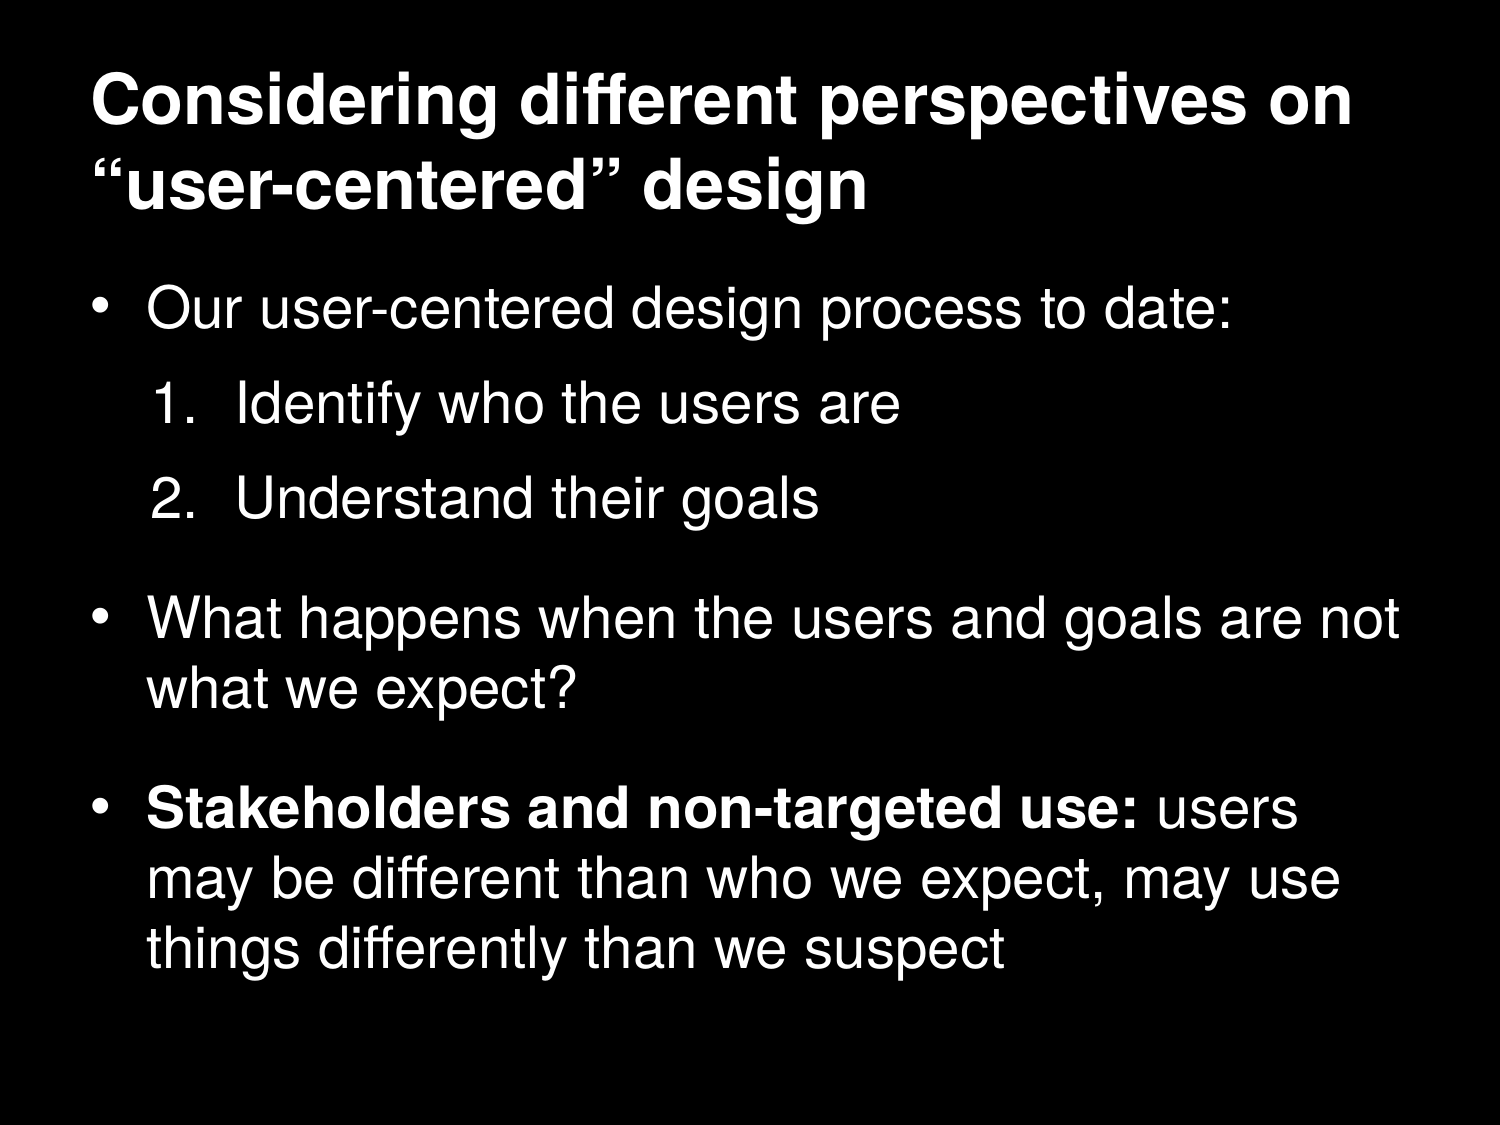

# Considering different perspectives on “user-centered” design
Our user-centered design process to date:
Identify who the users are
Understand their goals
What happens when the users and goals are not what we expect?
Stakeholders and non-targeted use: users may be different than who we expect, may use things differently than we suspect